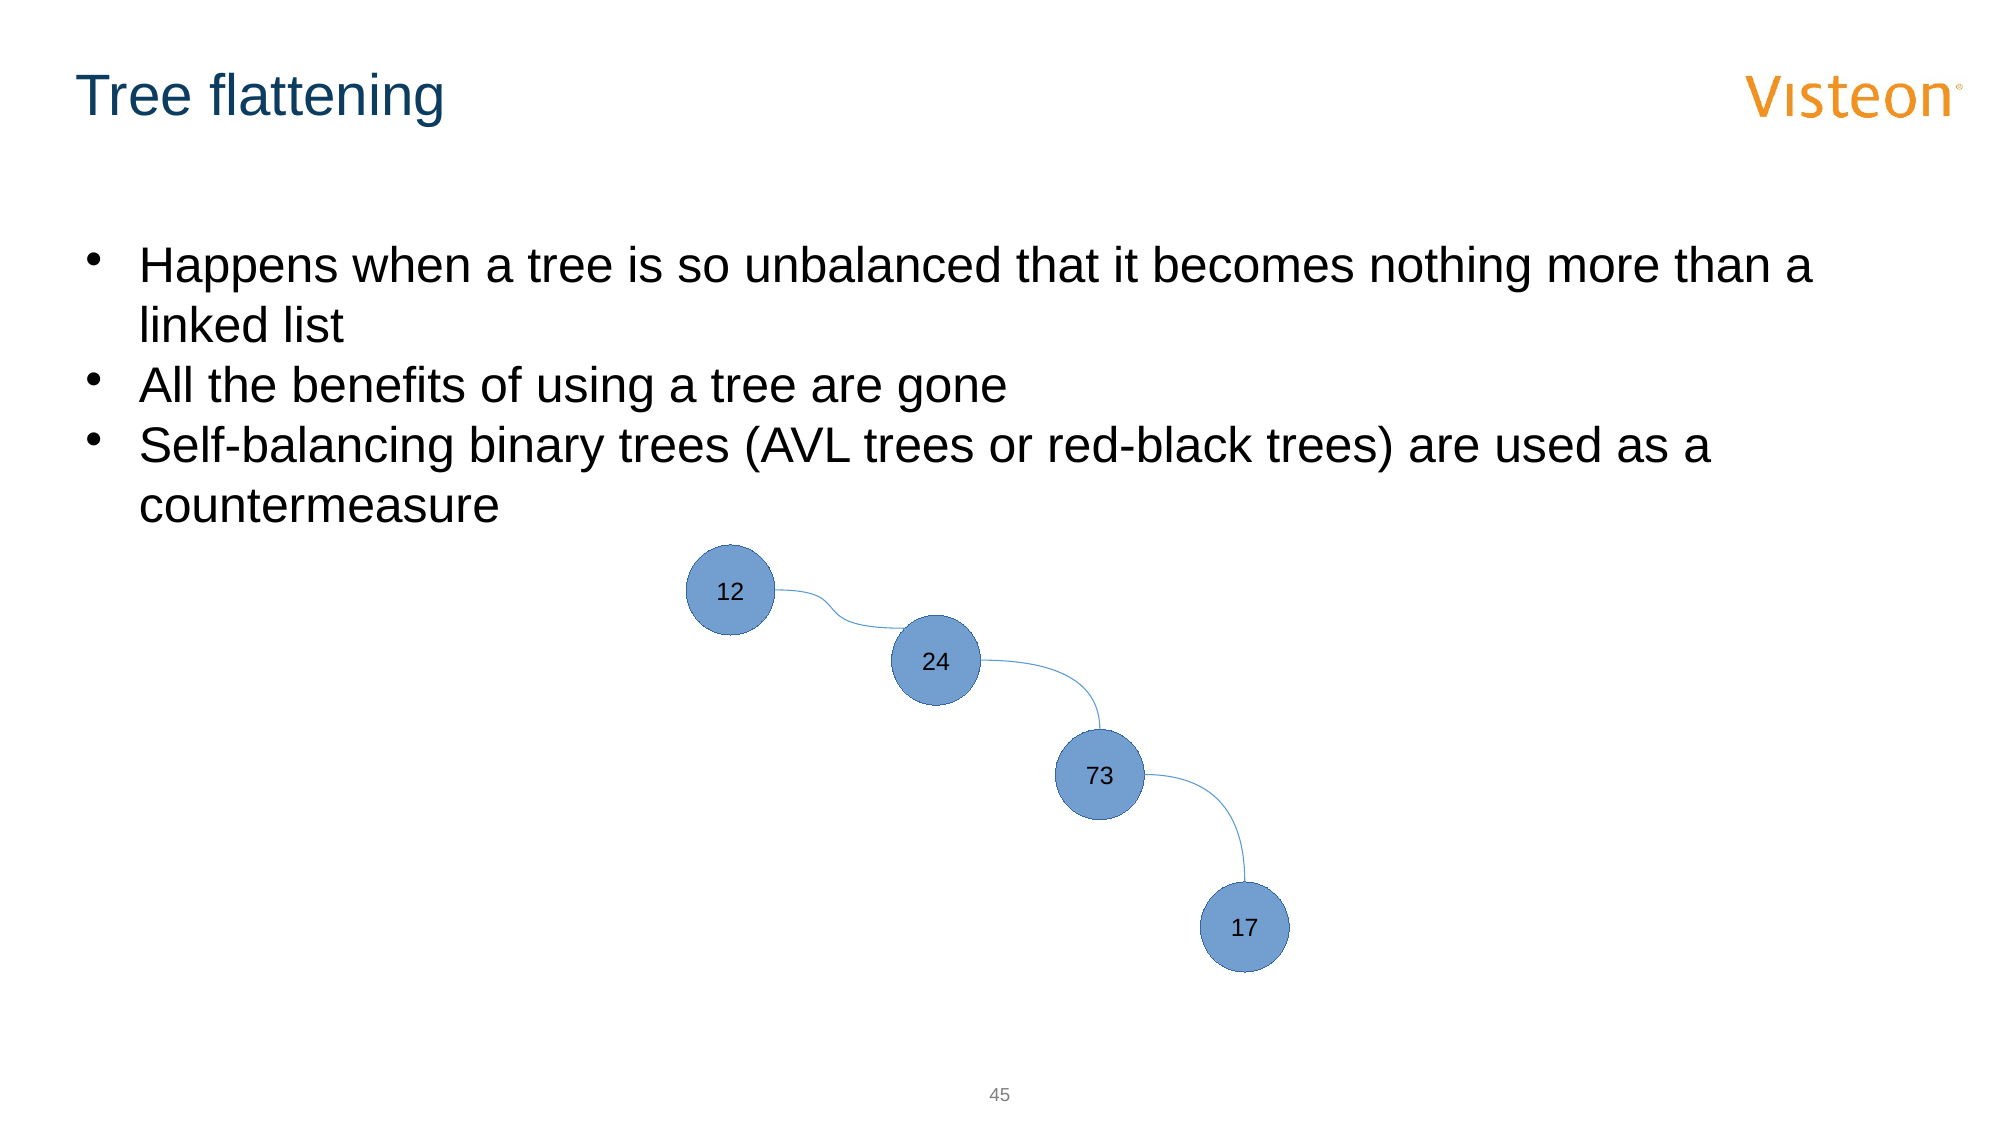

Tree flattening
Happens when a tree is so unbalanced that it becomes nothing more than a linked list
All the benefits of using a tree are gone
Self-balancing binary trees (AVL trees or red-black trees) are used as a countermeasure
12
24
73
17
45